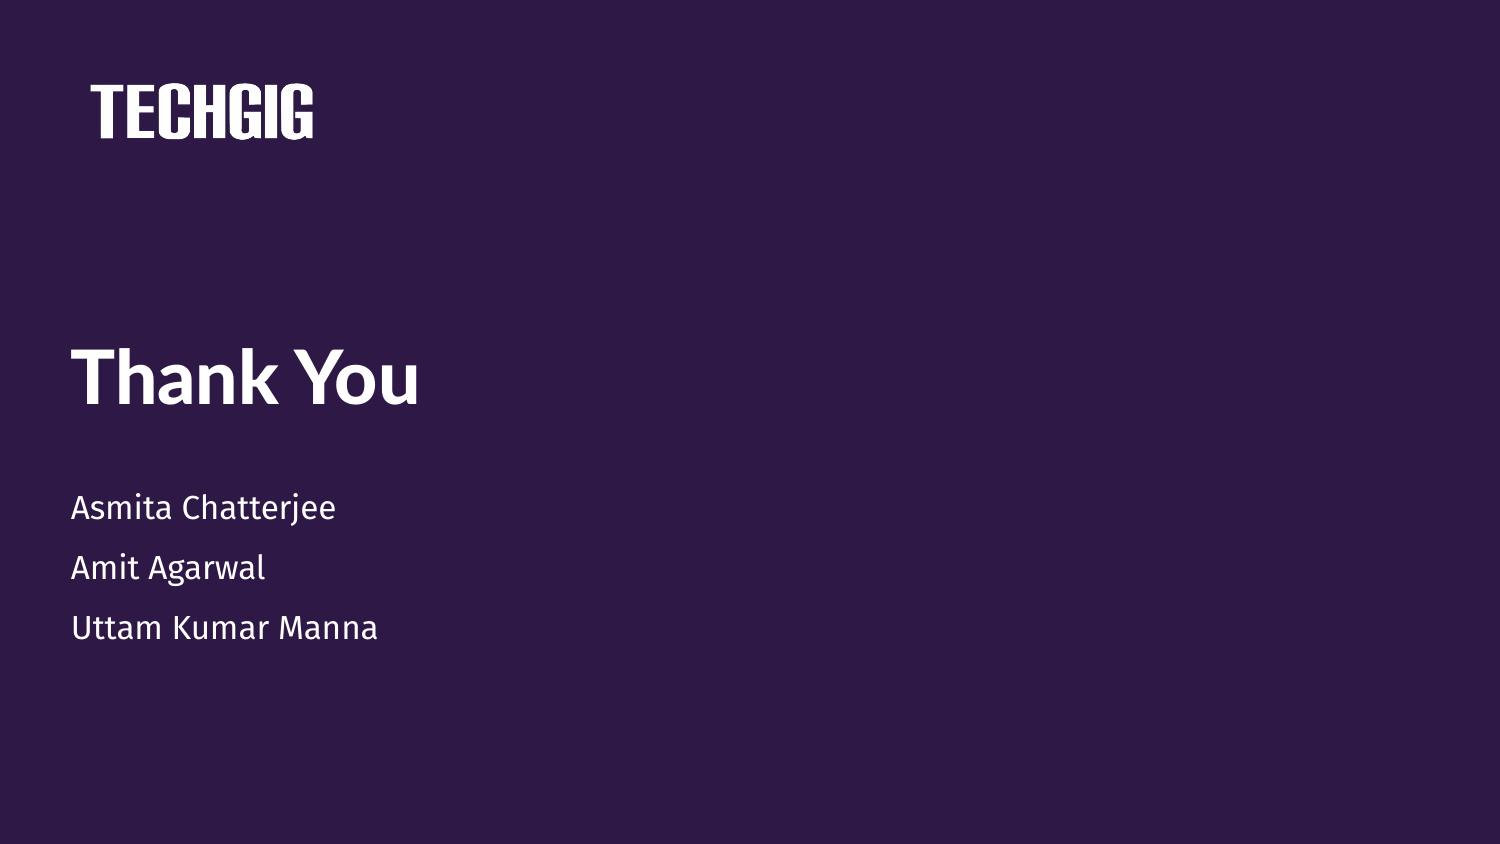

# Thank You
Asmita Chatterjee
Amit Agarwal
Uttam Kumar Manna